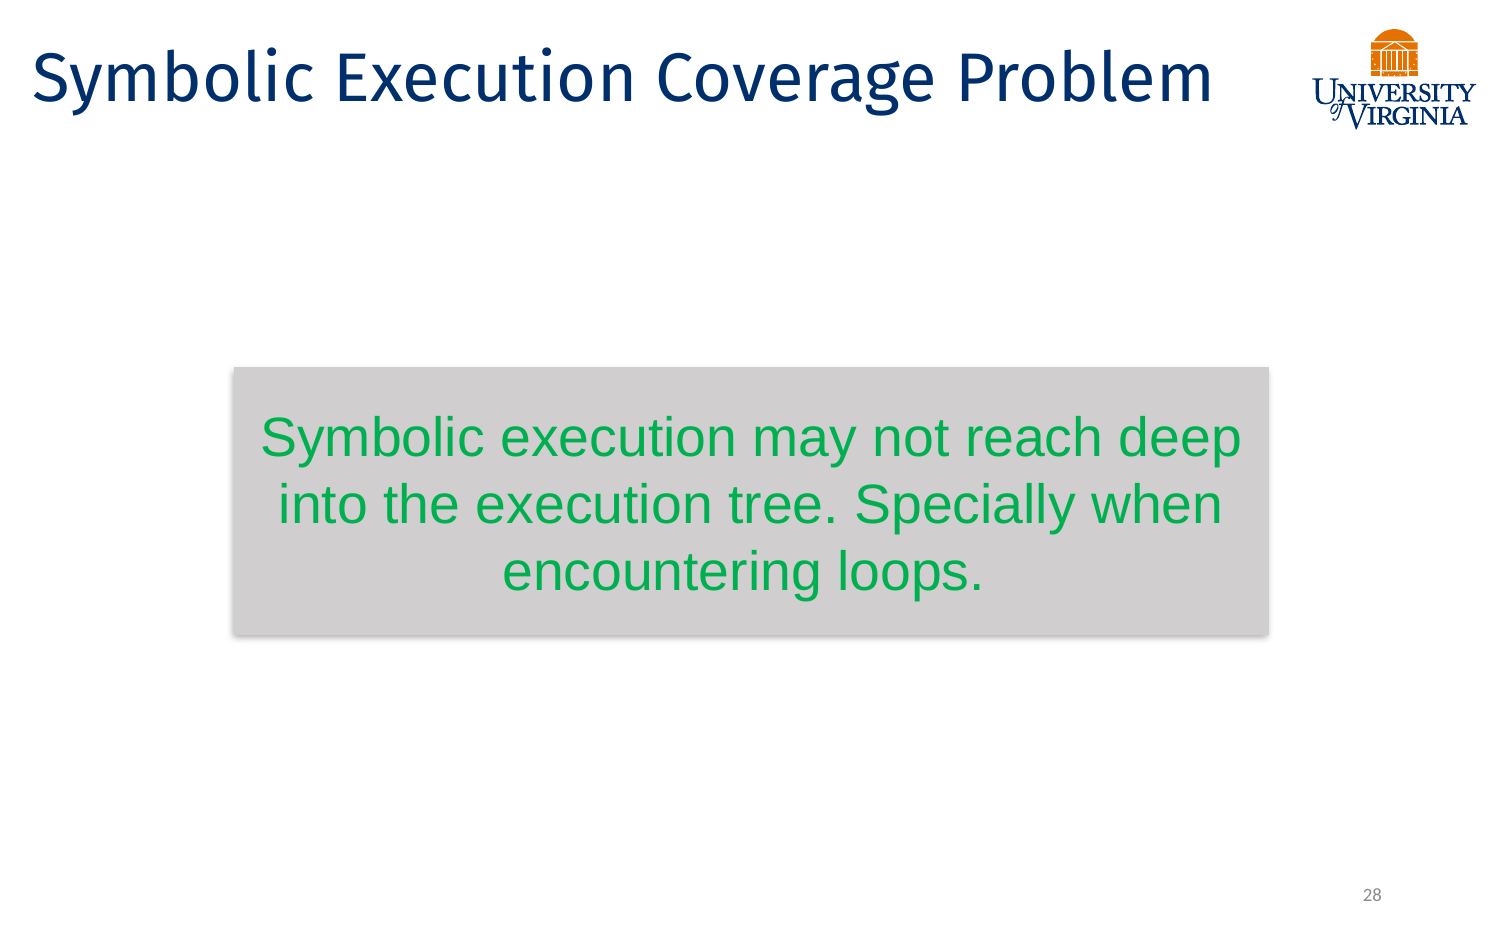

# Symbolic Execution Coverage Problem
Symbolic execution may not reach deep into the execution tree. Specially when encountering loops.
28